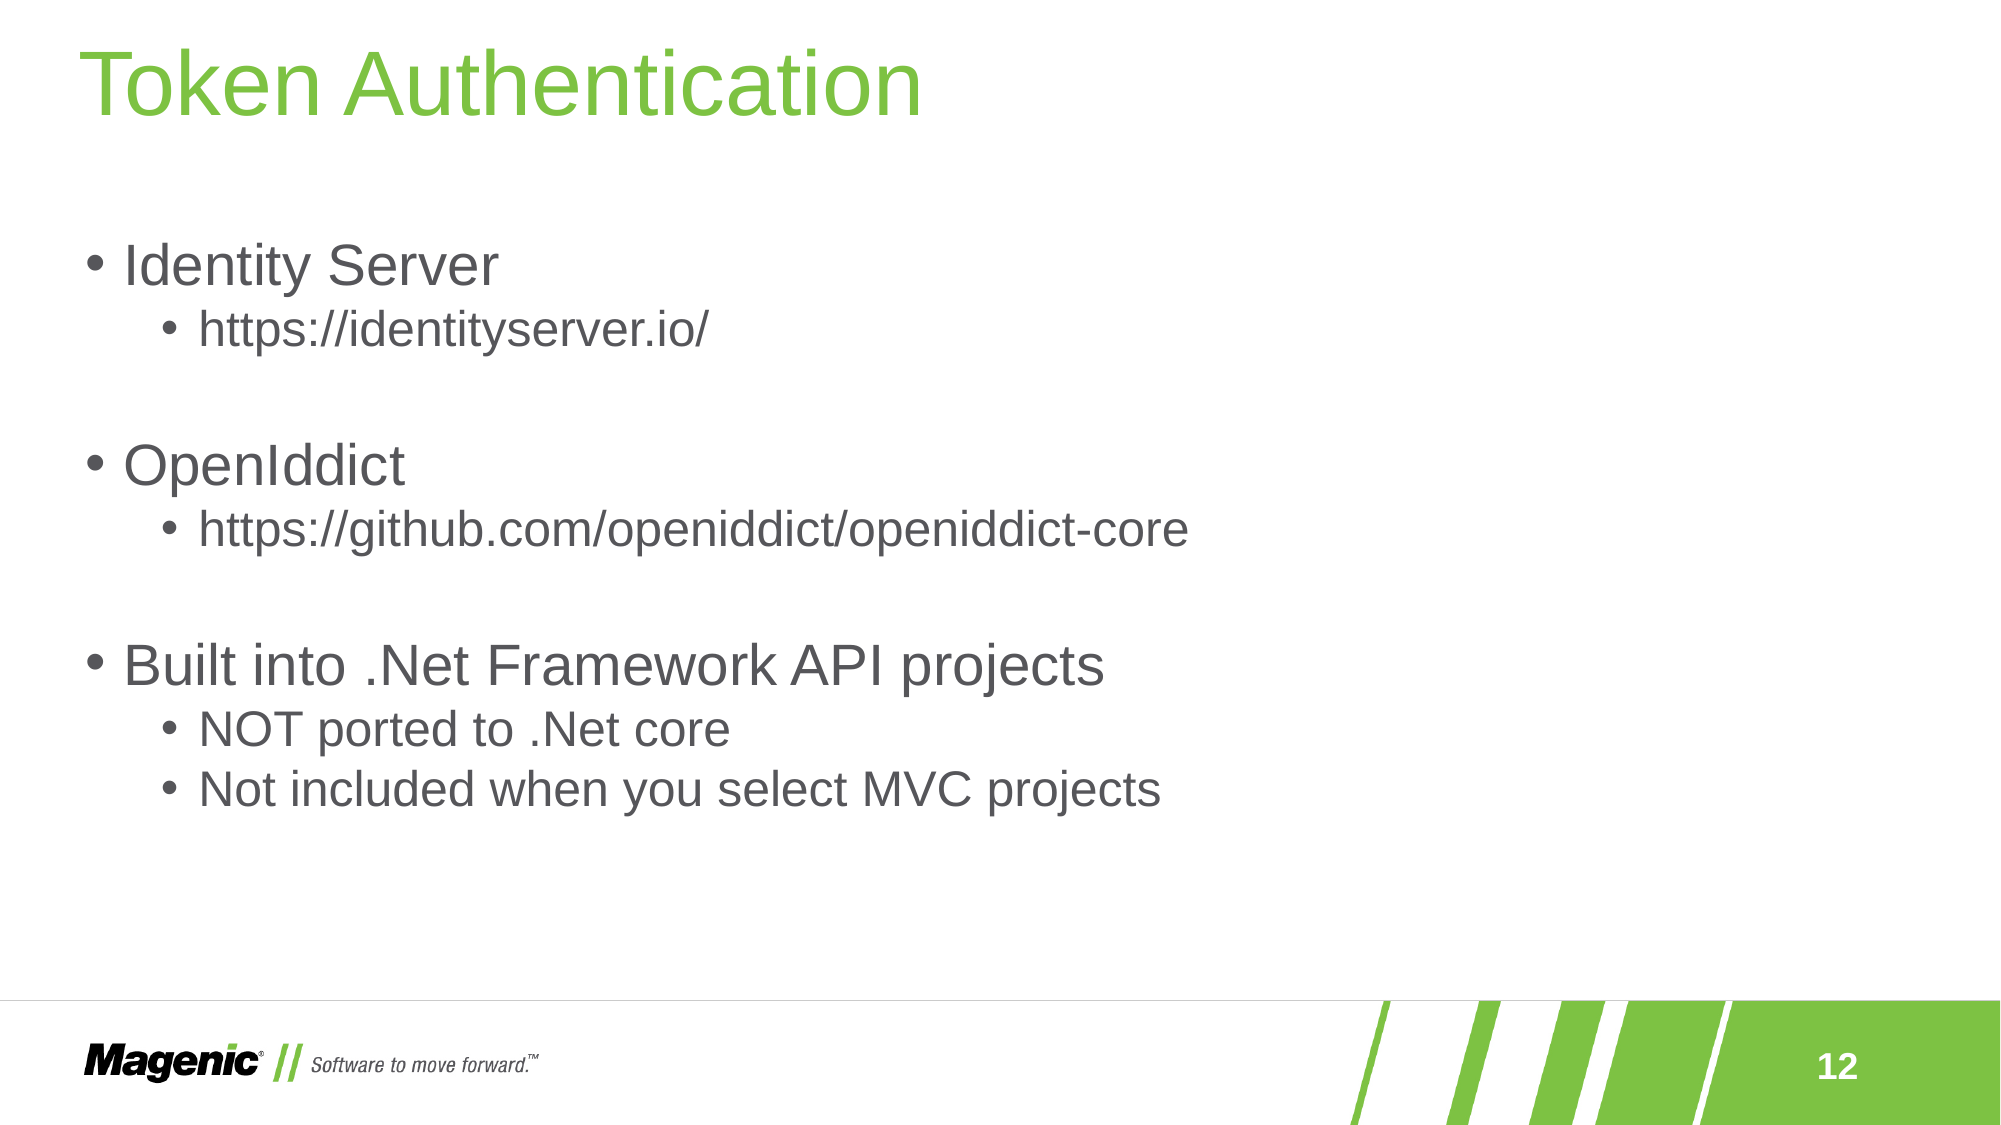

# Token Authentication

Identity Server
https://identityserver.io/

OpenIddict
https://github.com/openiddict/openiddict-core

Built into .Net Framework API projects
NOT ported to .Net core
Not included when you select MVC projects